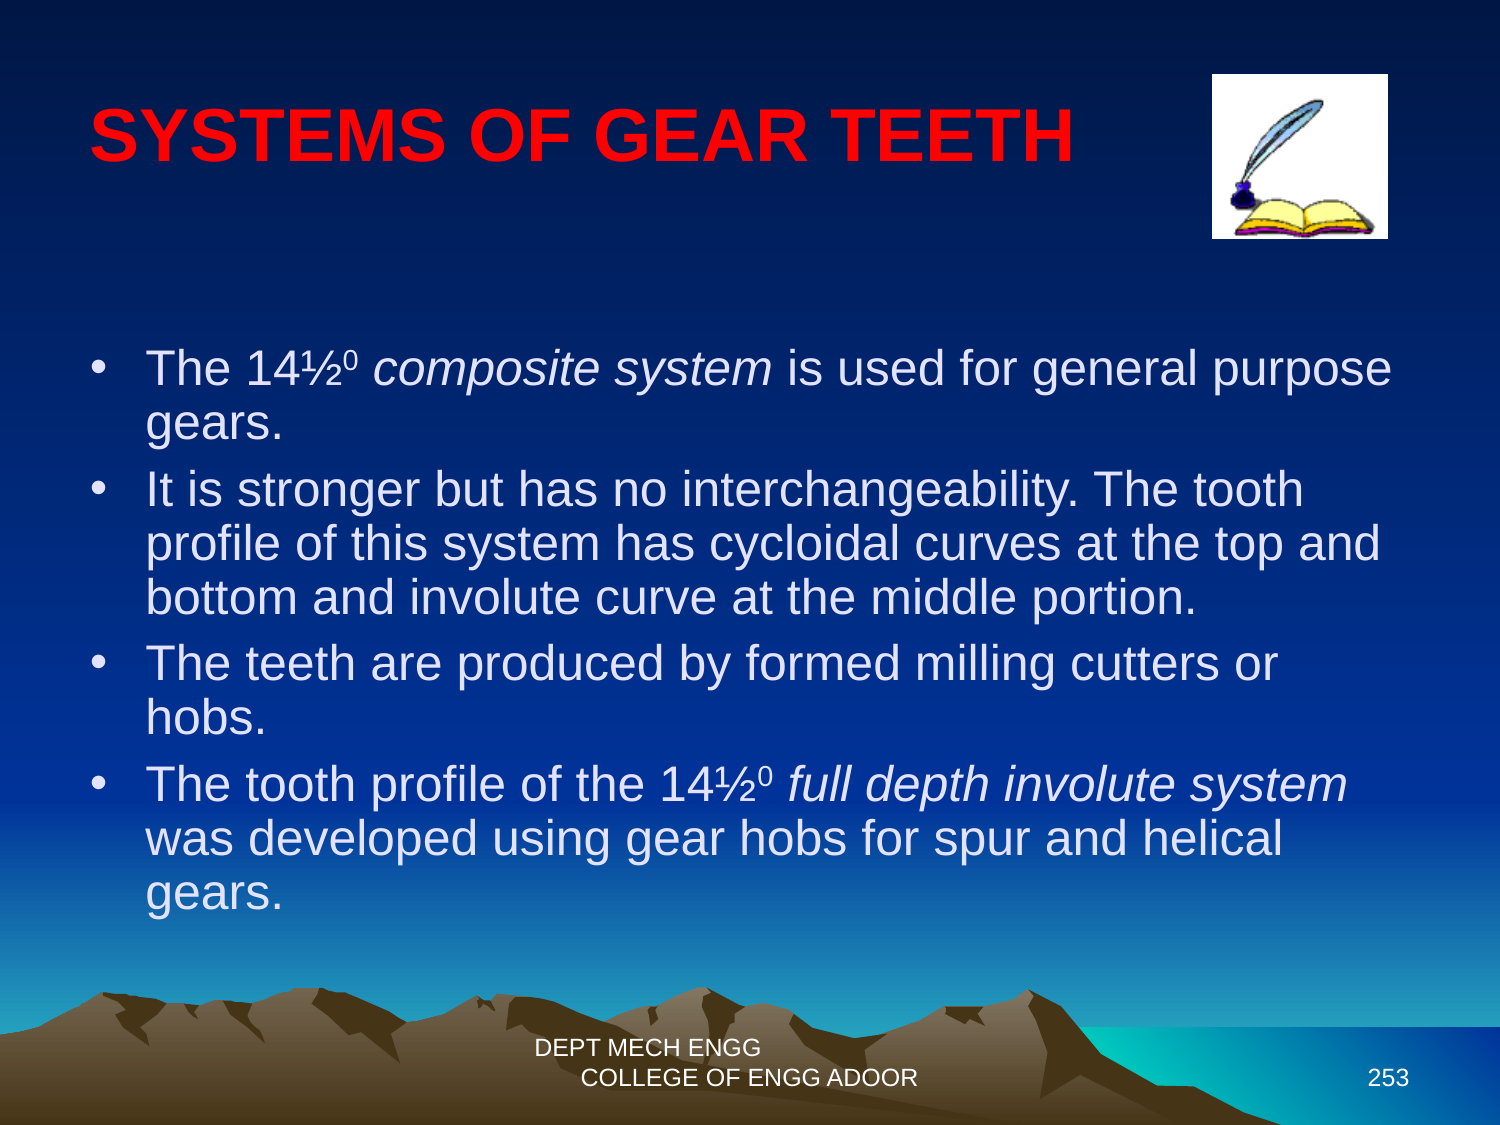

SYSTEMS OF GEAR TEETH

The 14½0 composite system is used for general purpose gears.
It is stronger but has no interchangeability. The tooth profile of this system has cycloidal curves at the top and bottom and involute curve at the middle portion.
The teeth are produced by formed milling cutters or hobs.
The tooth profile of the 14½0 full depth involute system was developed using gear hobs for spur and helical gears.

DEPT MECH ENGG                              COLLEGE OF ENGG ADOOR
253